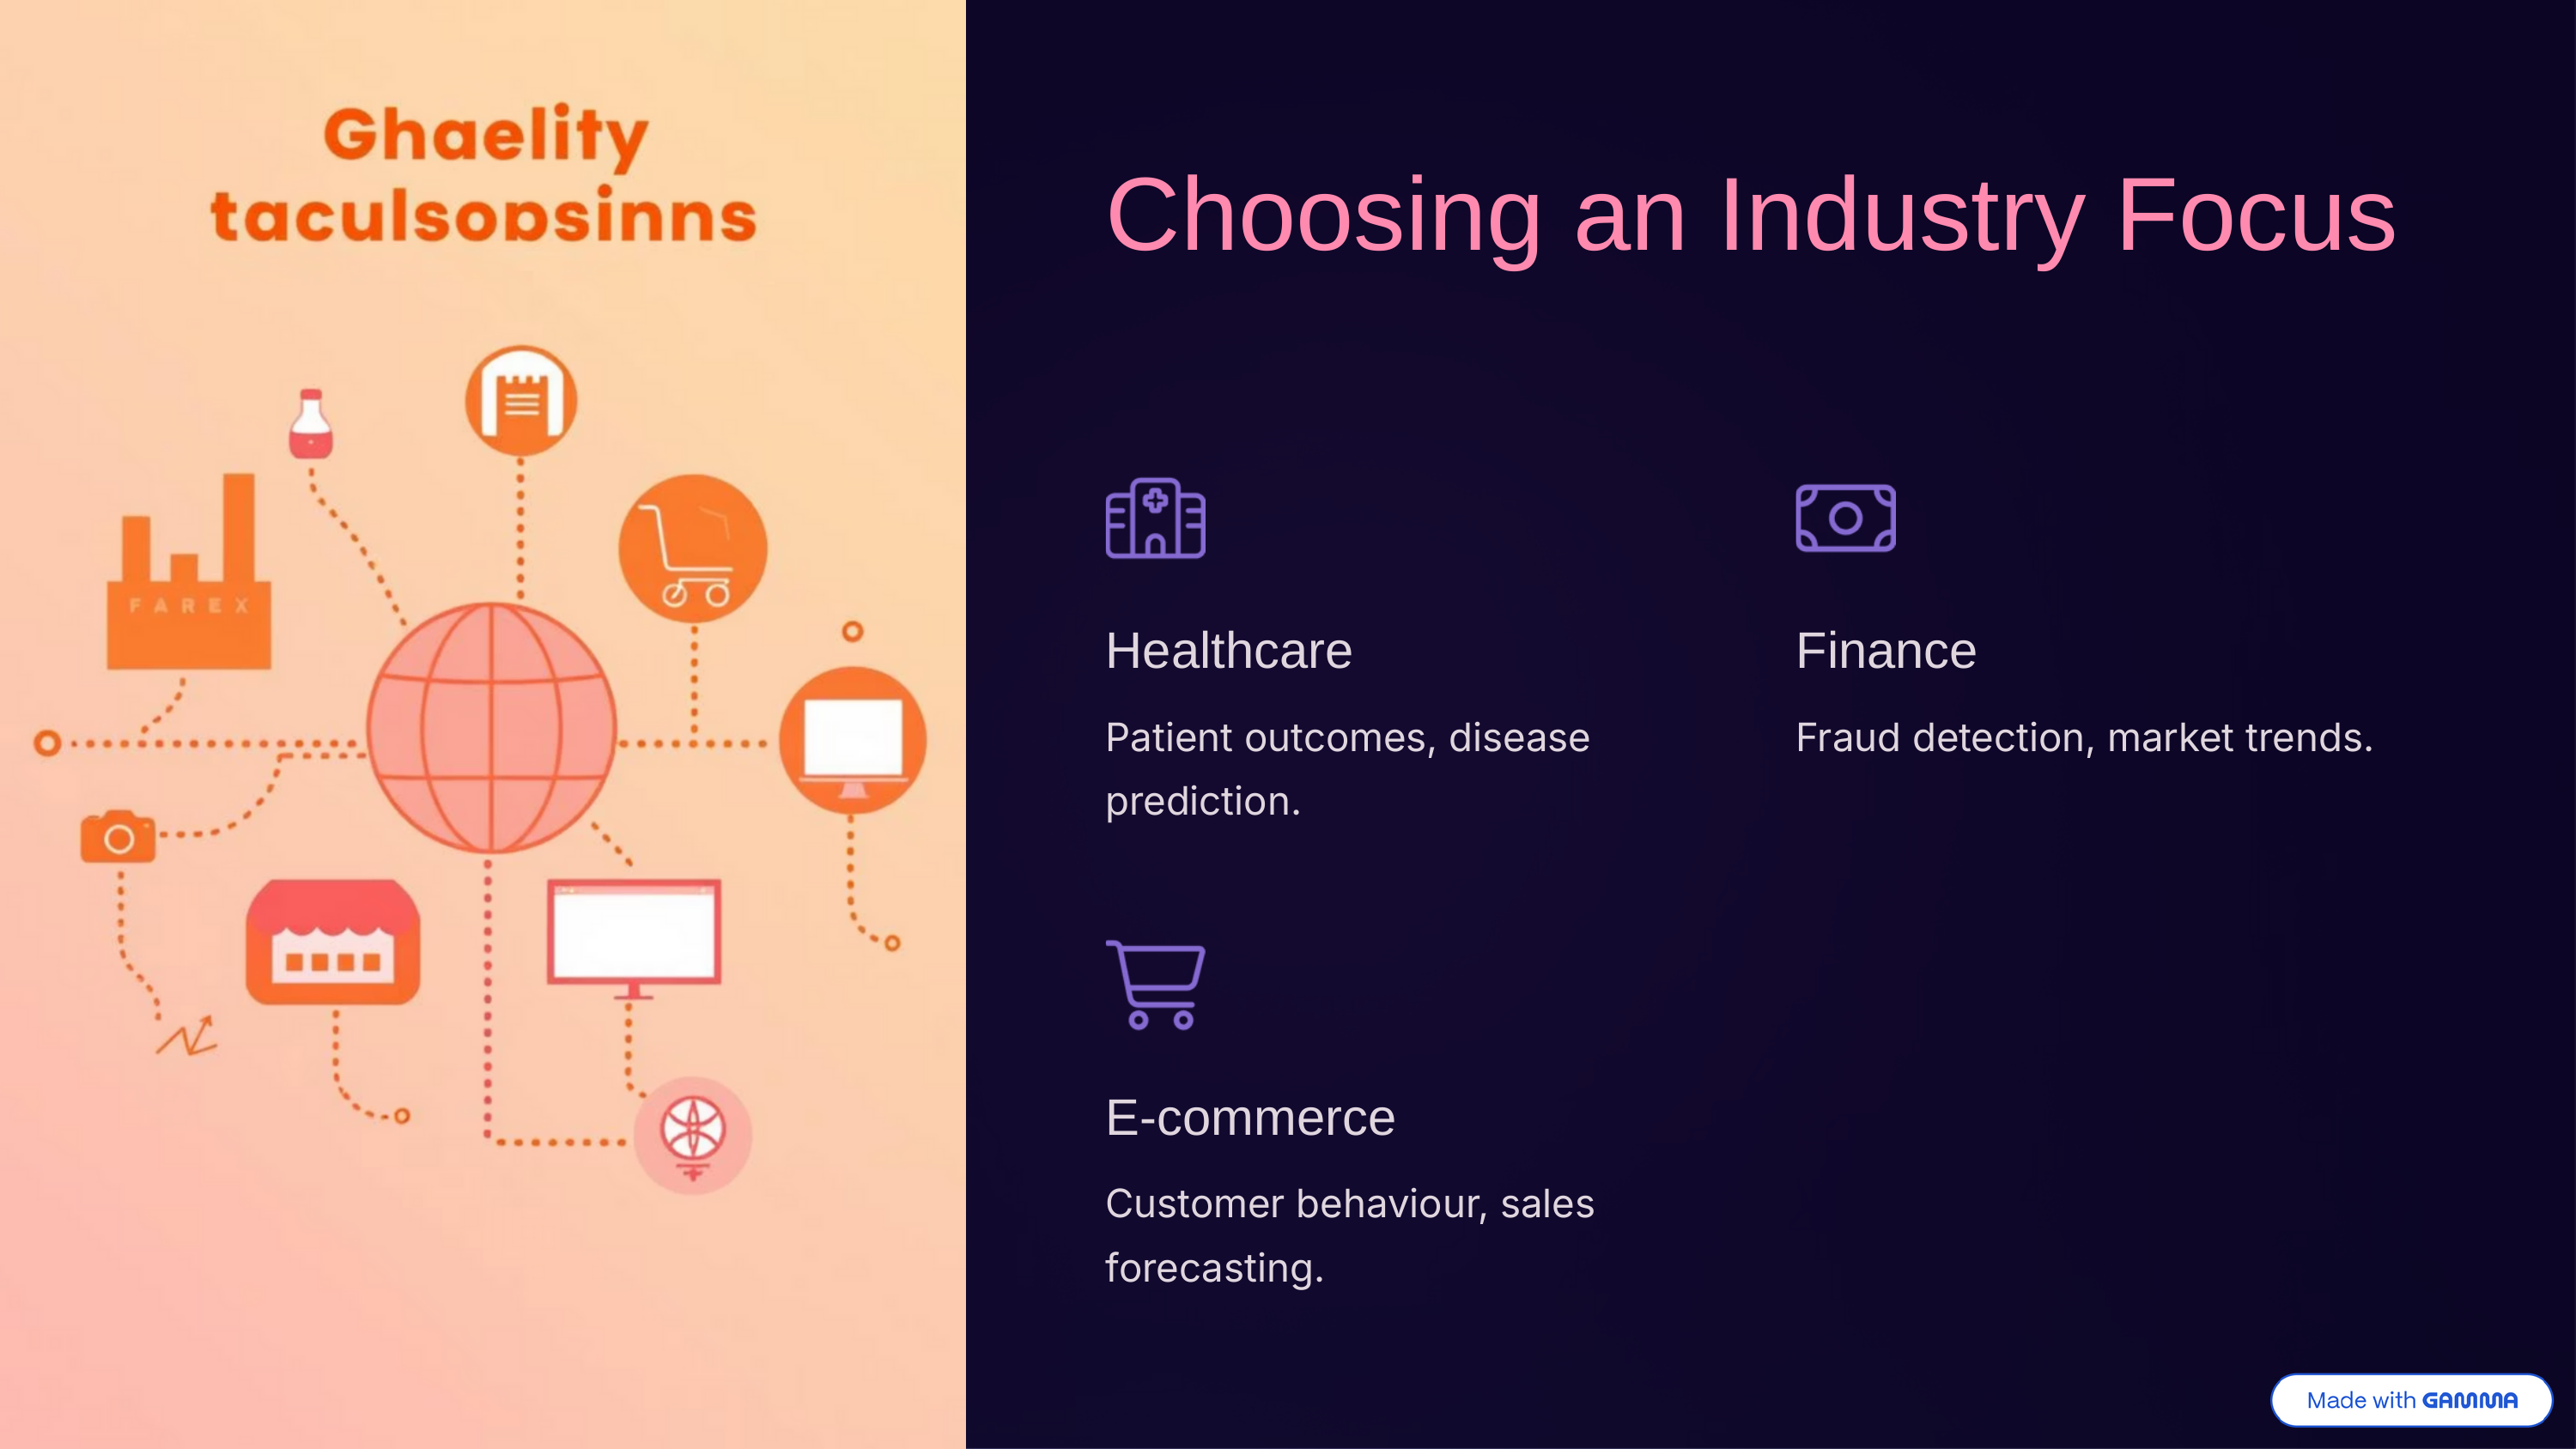

Choosing an Industry Focus

Healthcare
Finance
Patient outcomes, disease prediction.
Fraud detection, market trends.

E-commerce
Customer behaviour, sales forecasting.